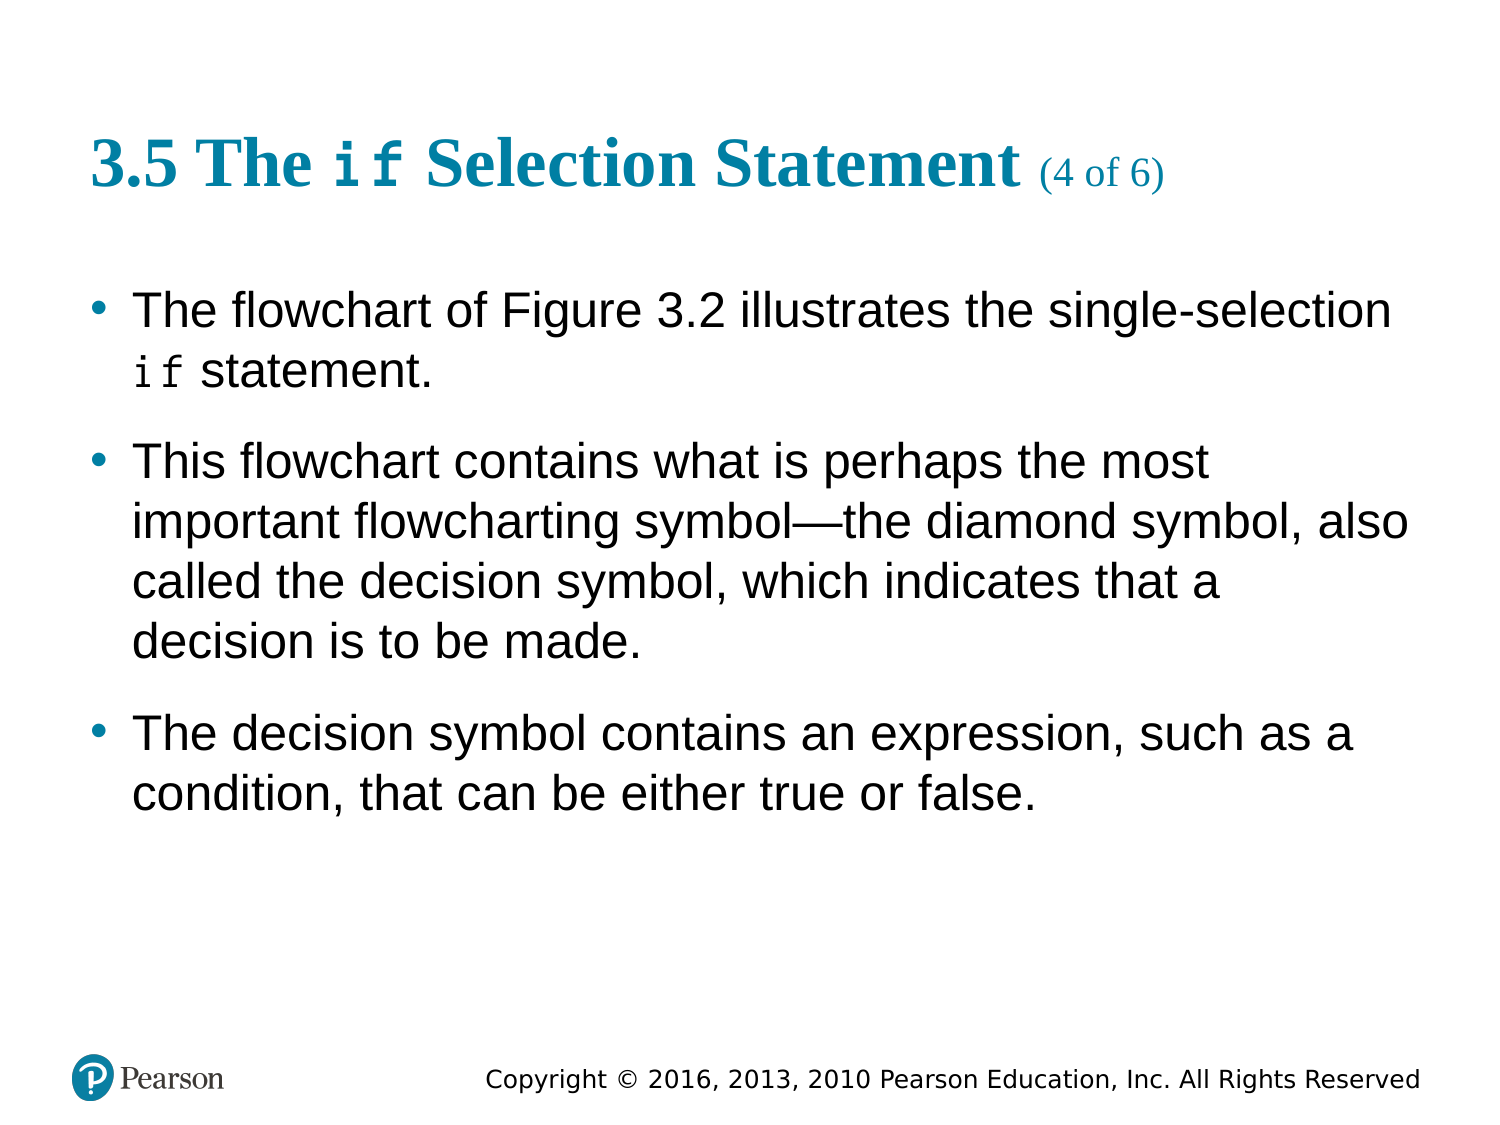

# 3.5 The if Selection Statement (4 of 6)
The flowchart of Figure 3.2 illustrates the single-selection if statement.
This flowchart contains what is perhaps the most important flowcharting symbol—the diamond symbol, also called the decision symbol, which indicates that a decision is to be made.
The decision symbol contains an expression, such as a condition, that can be either true or false.